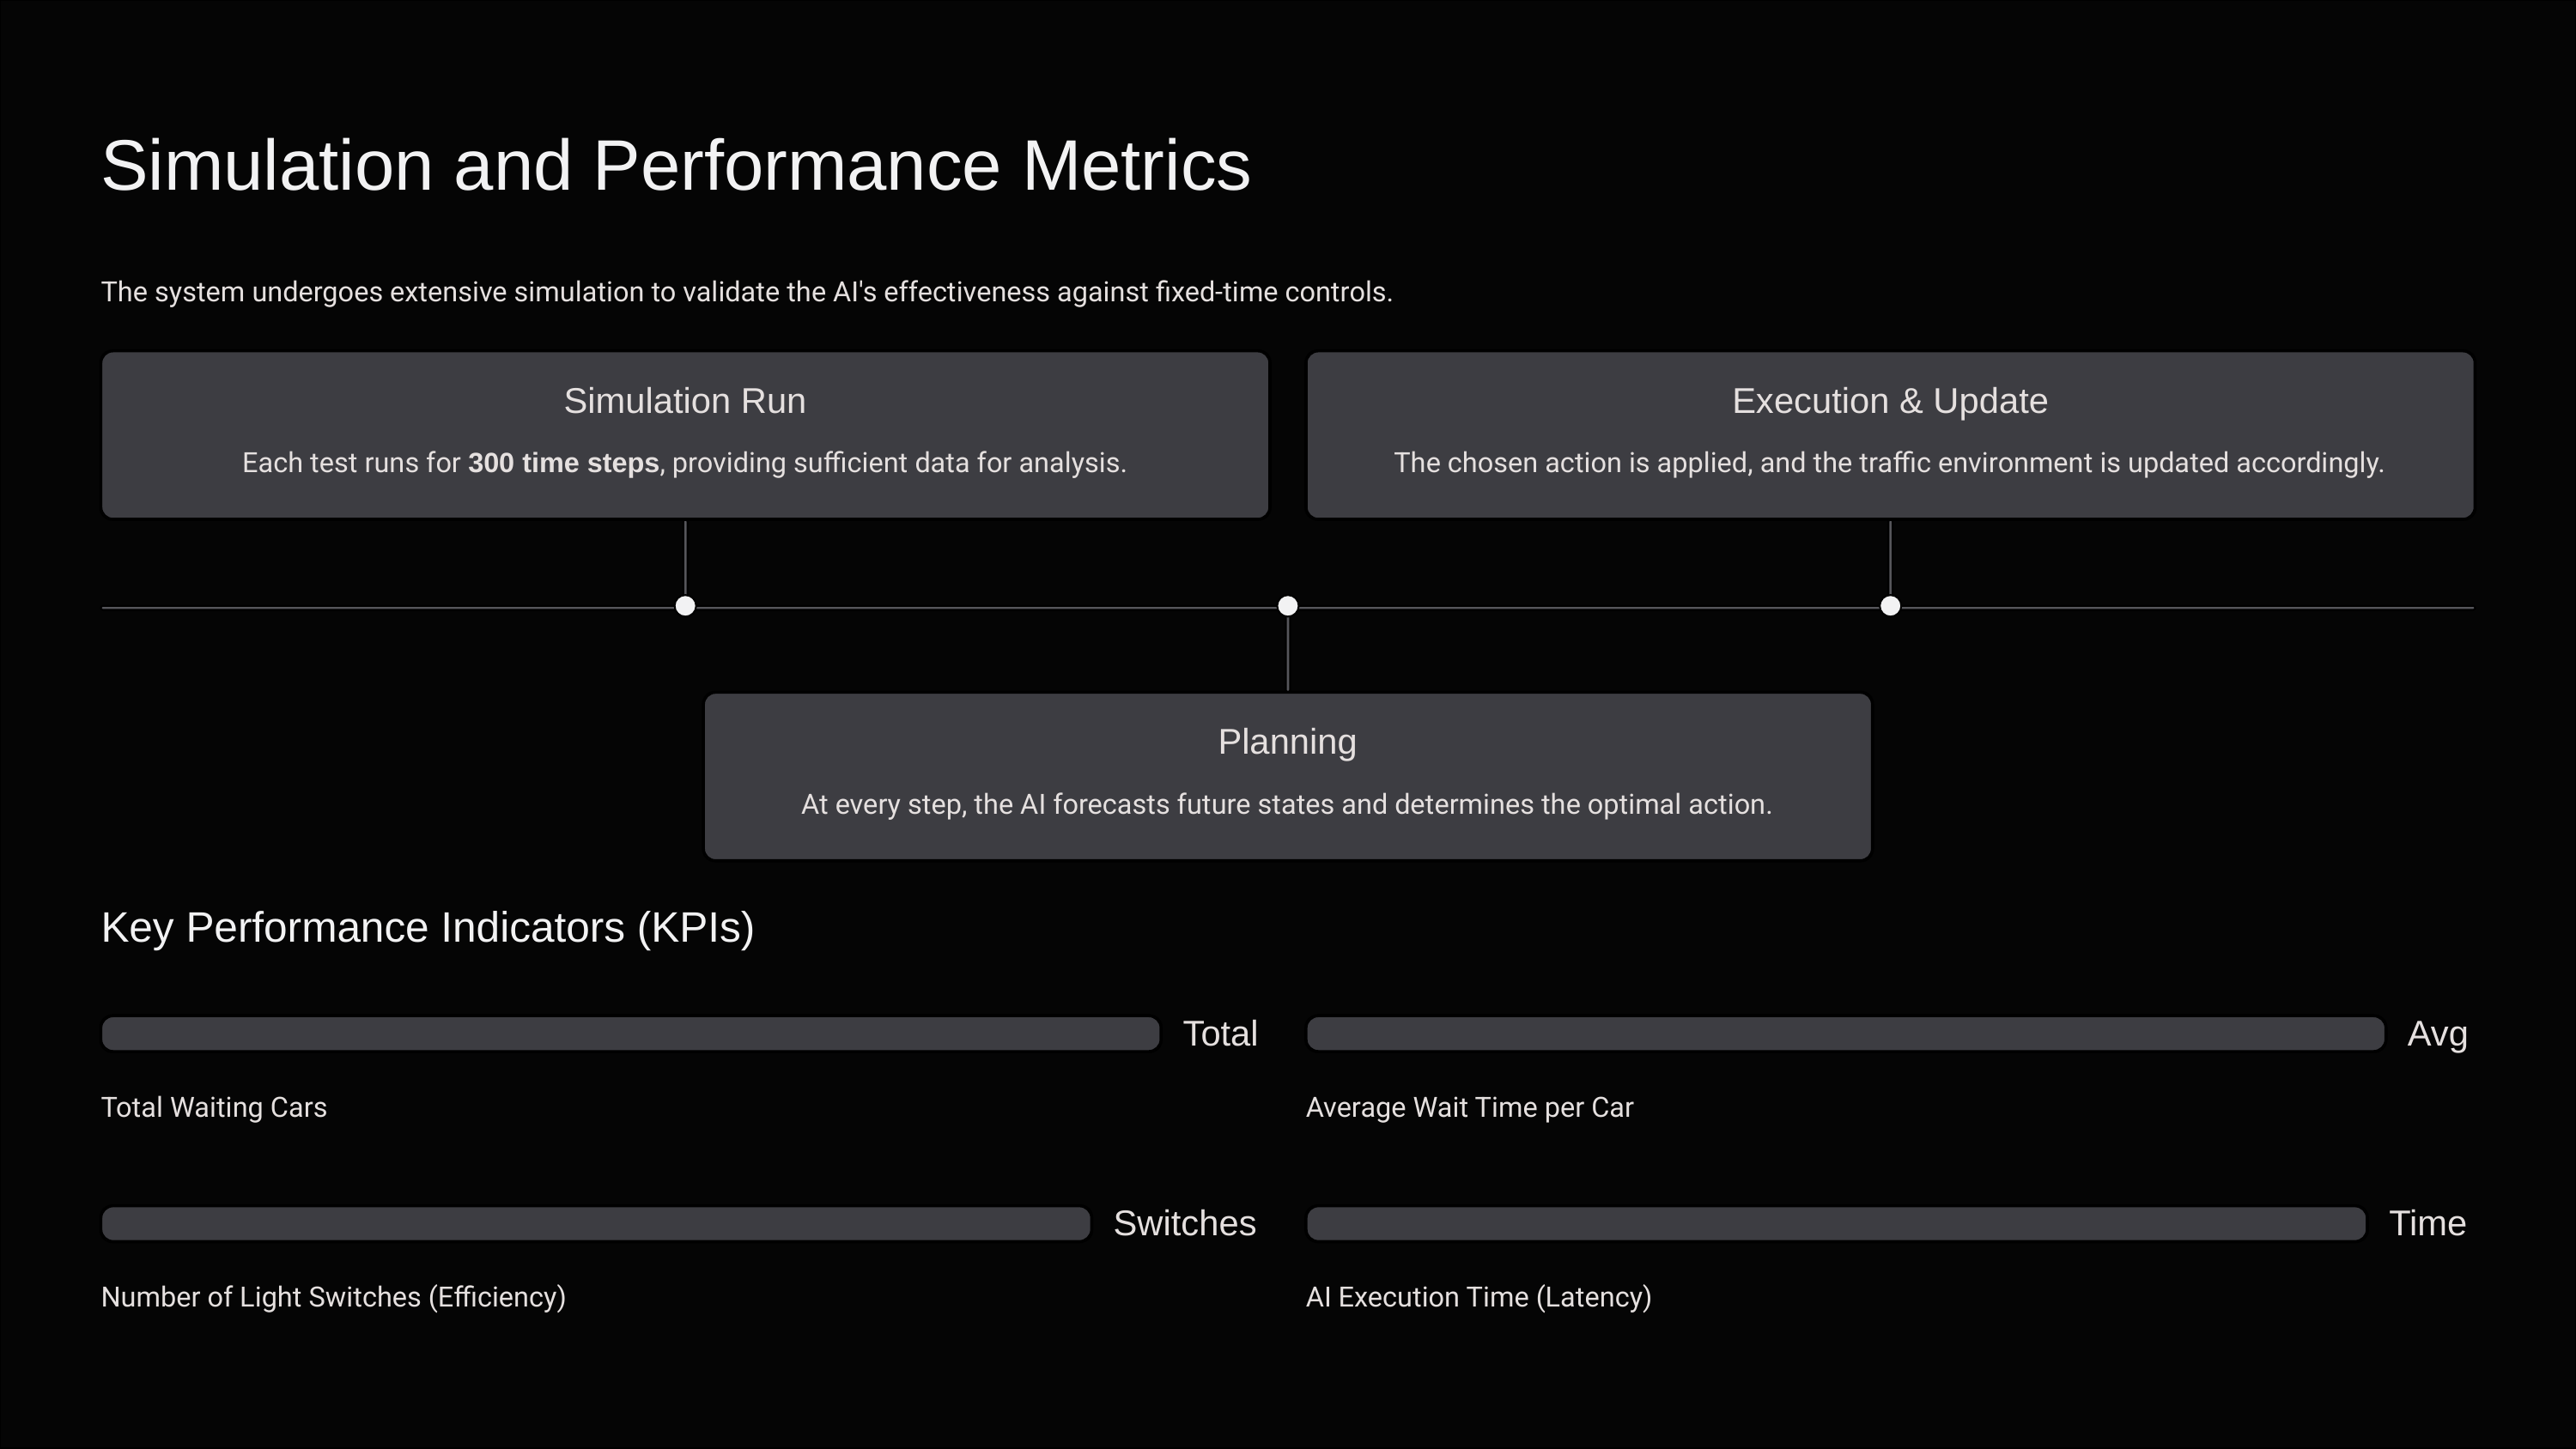

Simulation and Performance Metrics
The system undergoes extensive simulation to validate the AI's effectiveness against fixed-time controls.

Simulation Run
Execution & Update
Each test runs for 300 time steps, providing sufficient data for analysis.
The chosen action is applied, and the traffic environment is updated accordingly.

Planning
At every step, the AI forecasts future states and determines the optimal action.
Key Performance Indicators (KPIs)

Total
Avg
Total Waiting Cars
Average Wait Time per Car

Switches
Time
Number of Light Switches (Efficiency)
AI Execution Time (Latency)